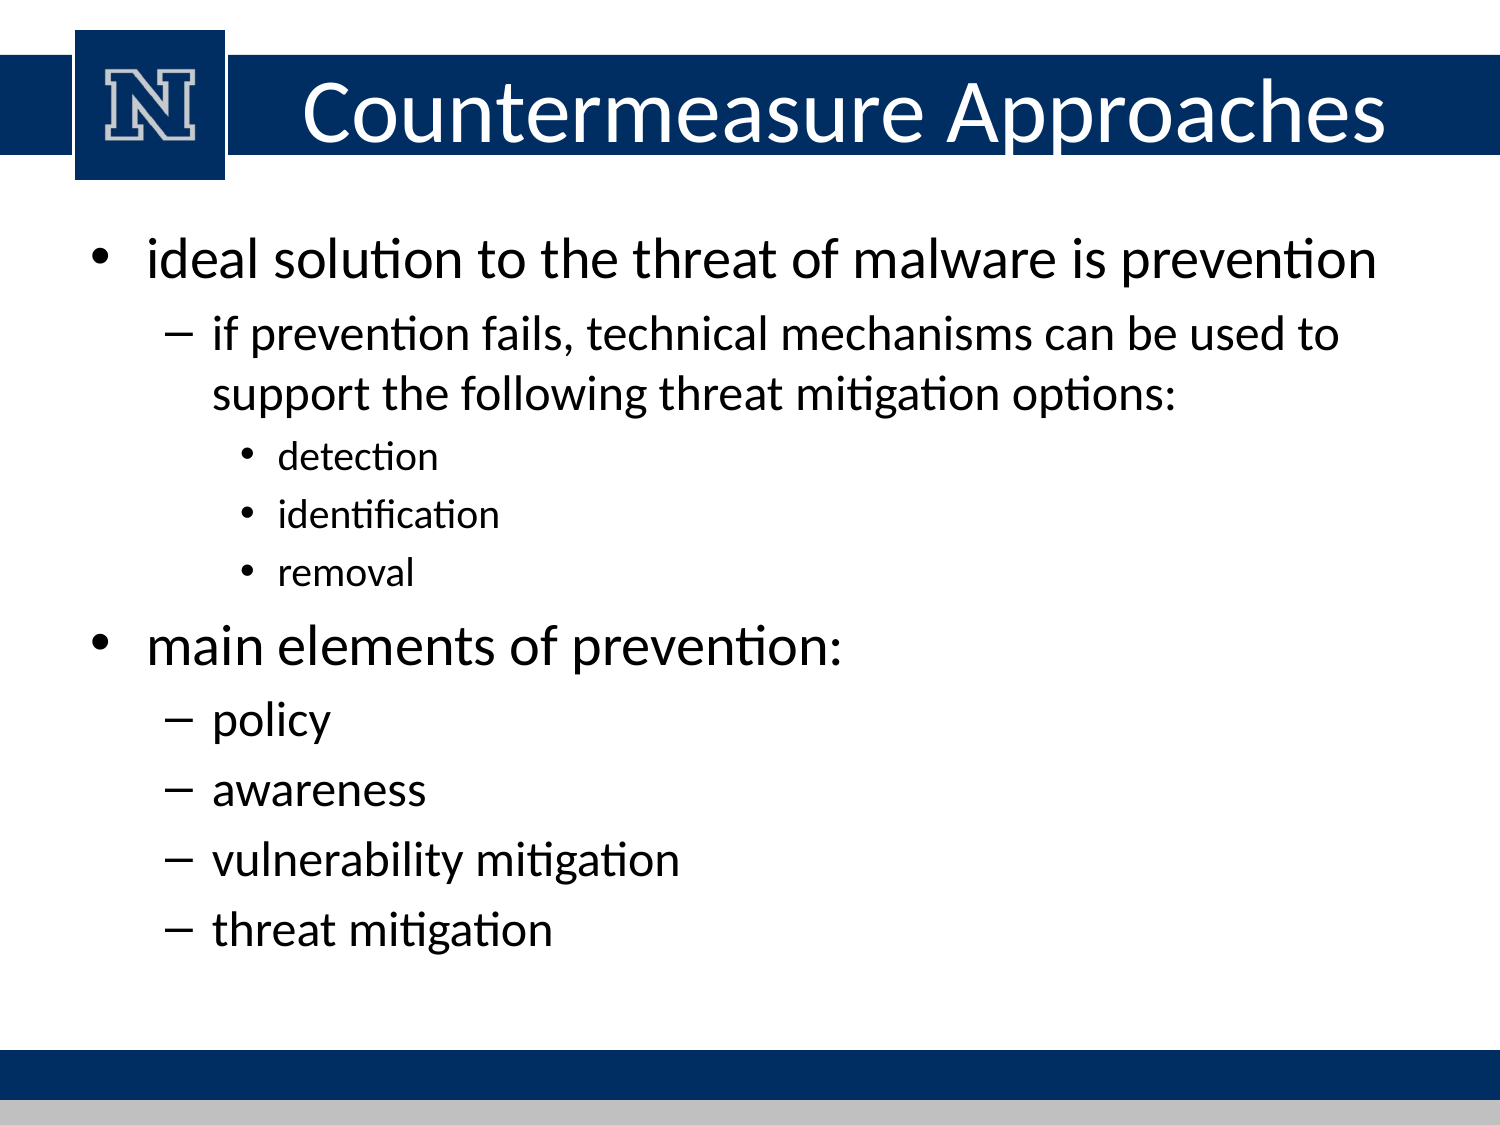

# Countermeasure Approaches
ideal solution to the threat of malware is prevention
if prevention fails, technical mechanisms can be used to support the following threat mitigation options:
detection
identification
removal
main elements of prevention:
policy
awareness
vulnerability mitigation
threat mitigation